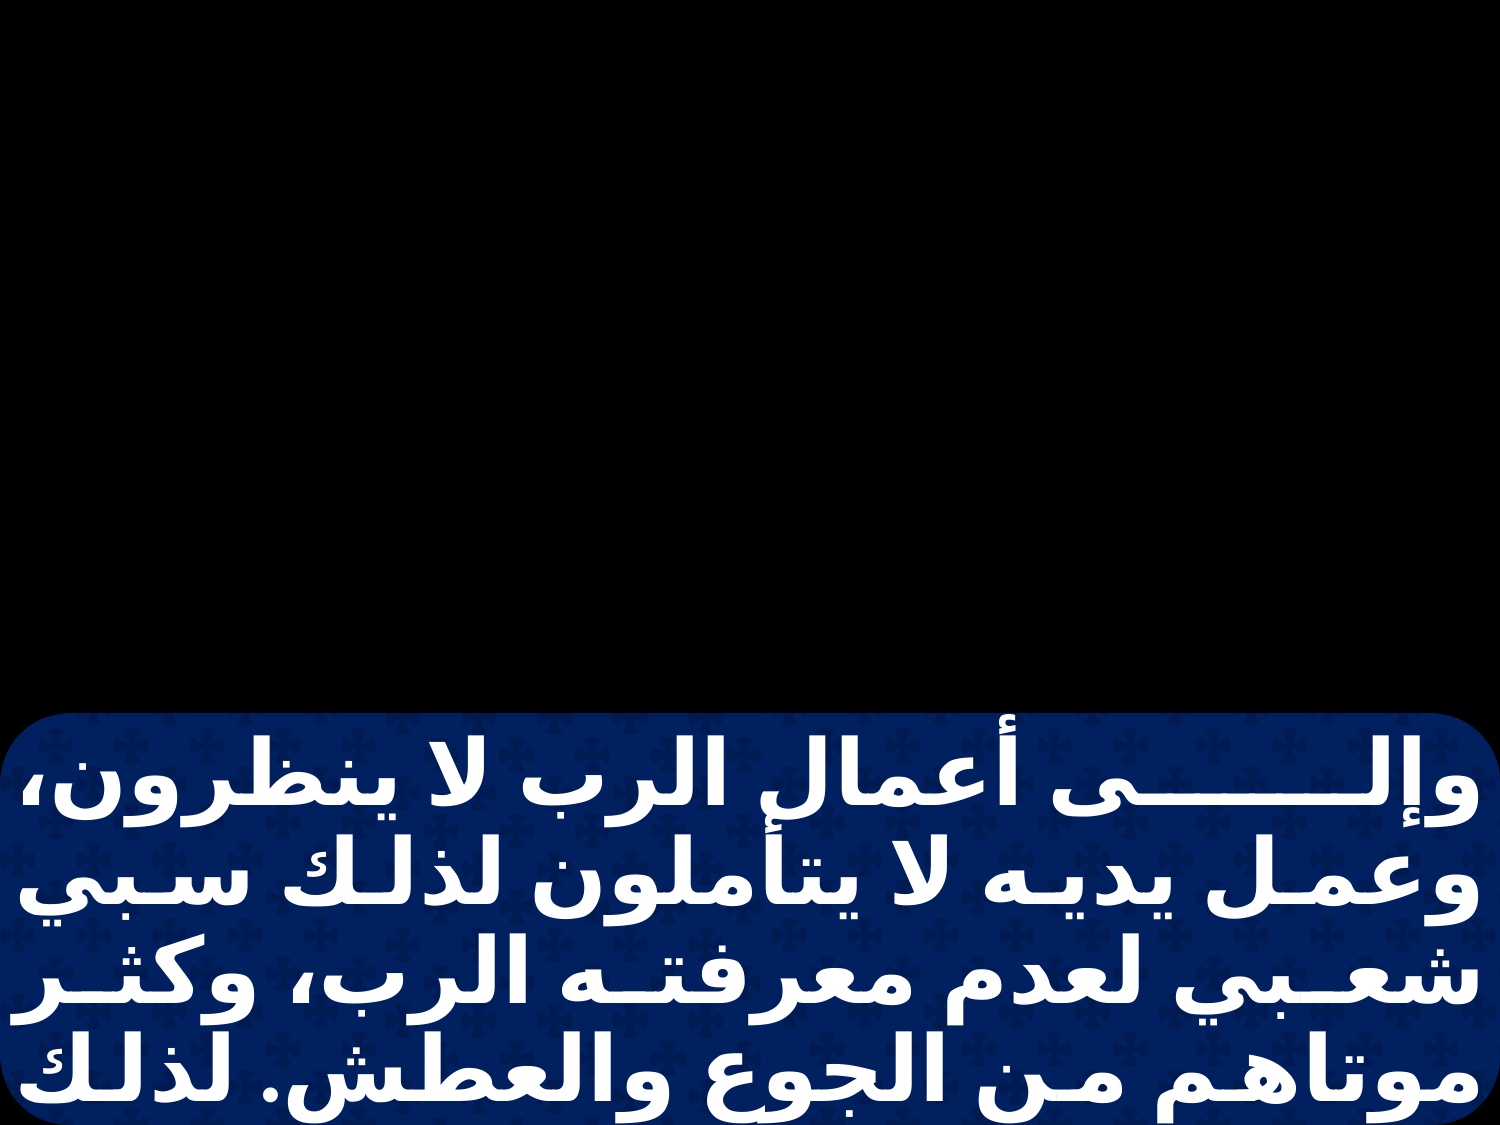

وإلى أعمال الرب لا ينظرون، وعمل يديه لا يتأملون لذلك سبي شعبي لعدم معرفته الرب، وكثر موتاهم من الجوع والعطش. لذلك وسعت الهاوية نفسها، وفغرت فاها بلا حد، فينحدر فيها الوجهاء